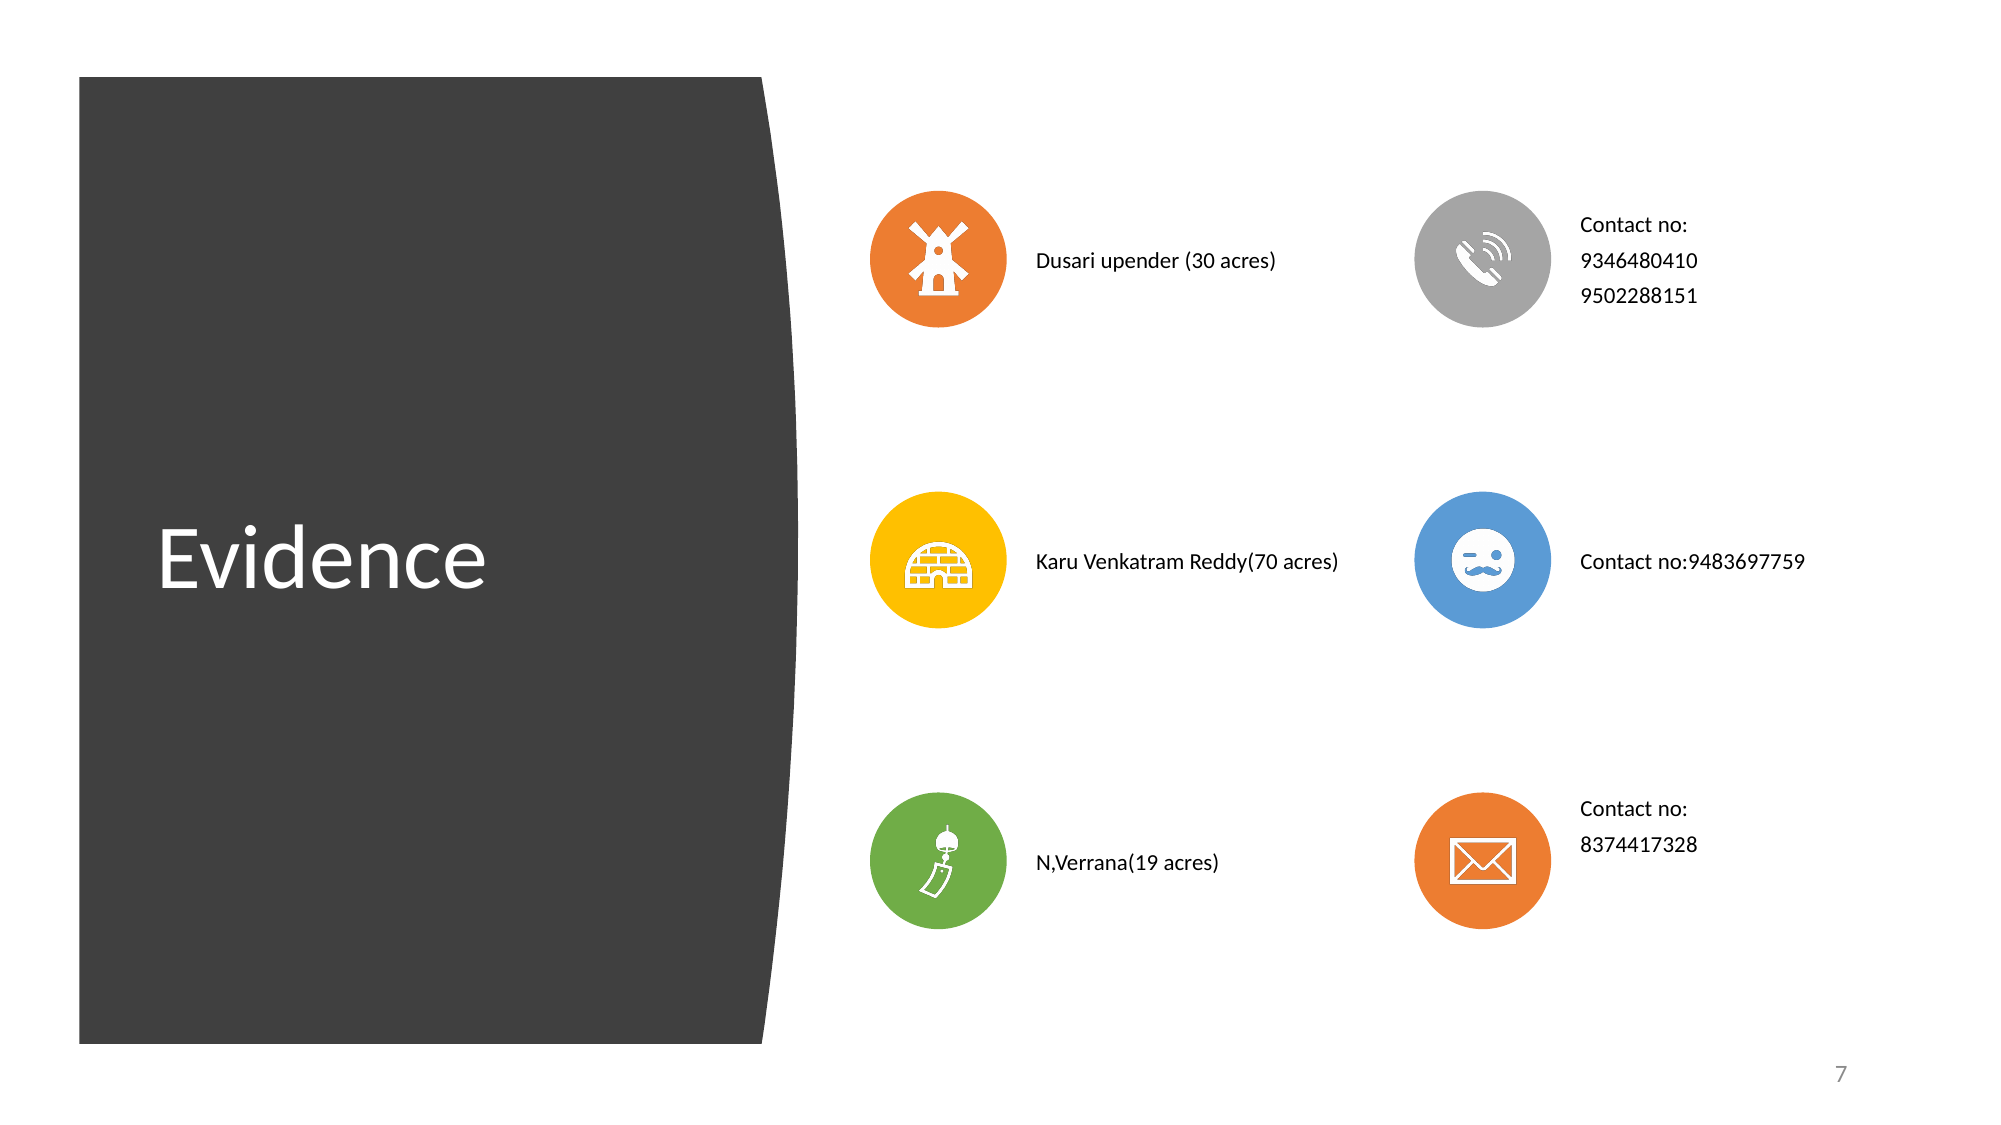

Dusari upender (30 acres)
Contact no:
9346480410
9502288151
Karu Venkatram Reddy(70 acres)
Contact no:9483697759
N,Verrana(19 acres)
Contact no:
8374417328

# Evidence
7